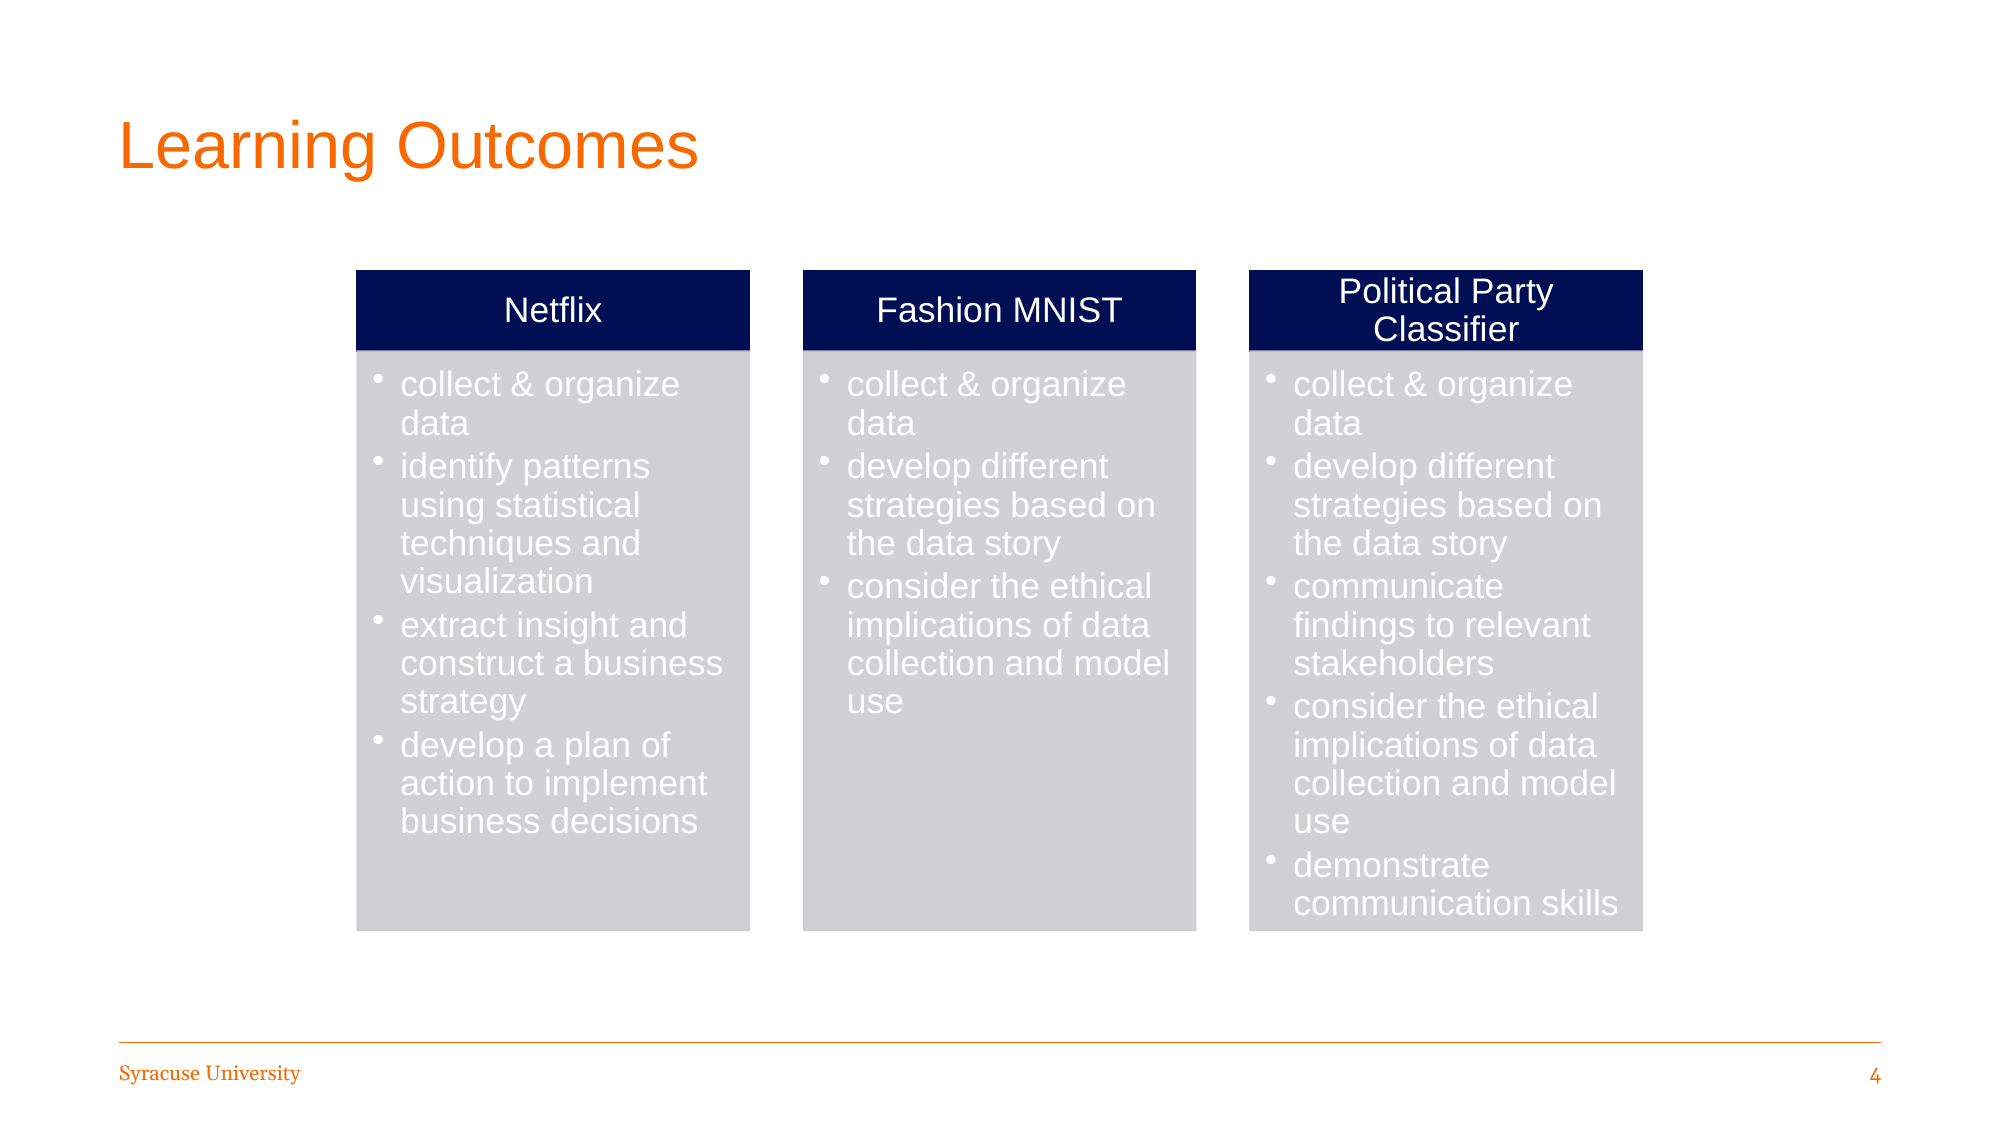

# Learning Outcomes
Netflix
collect & organize data
identify patterns using statistical techniques and visualization
extract insight and construct a business strategy
develop a plan of action to implement business decisions
Fashion MNIST
collect & organize data
develop different strategies based on the data story
consider the ethical implications of data collection and model use
Political Party Classifier
collect & organize data
develop different strategies based on the data story
communicate findings to relevant stakeholders
consider the ethical implications of data collection and model use
demonstrate communication skills